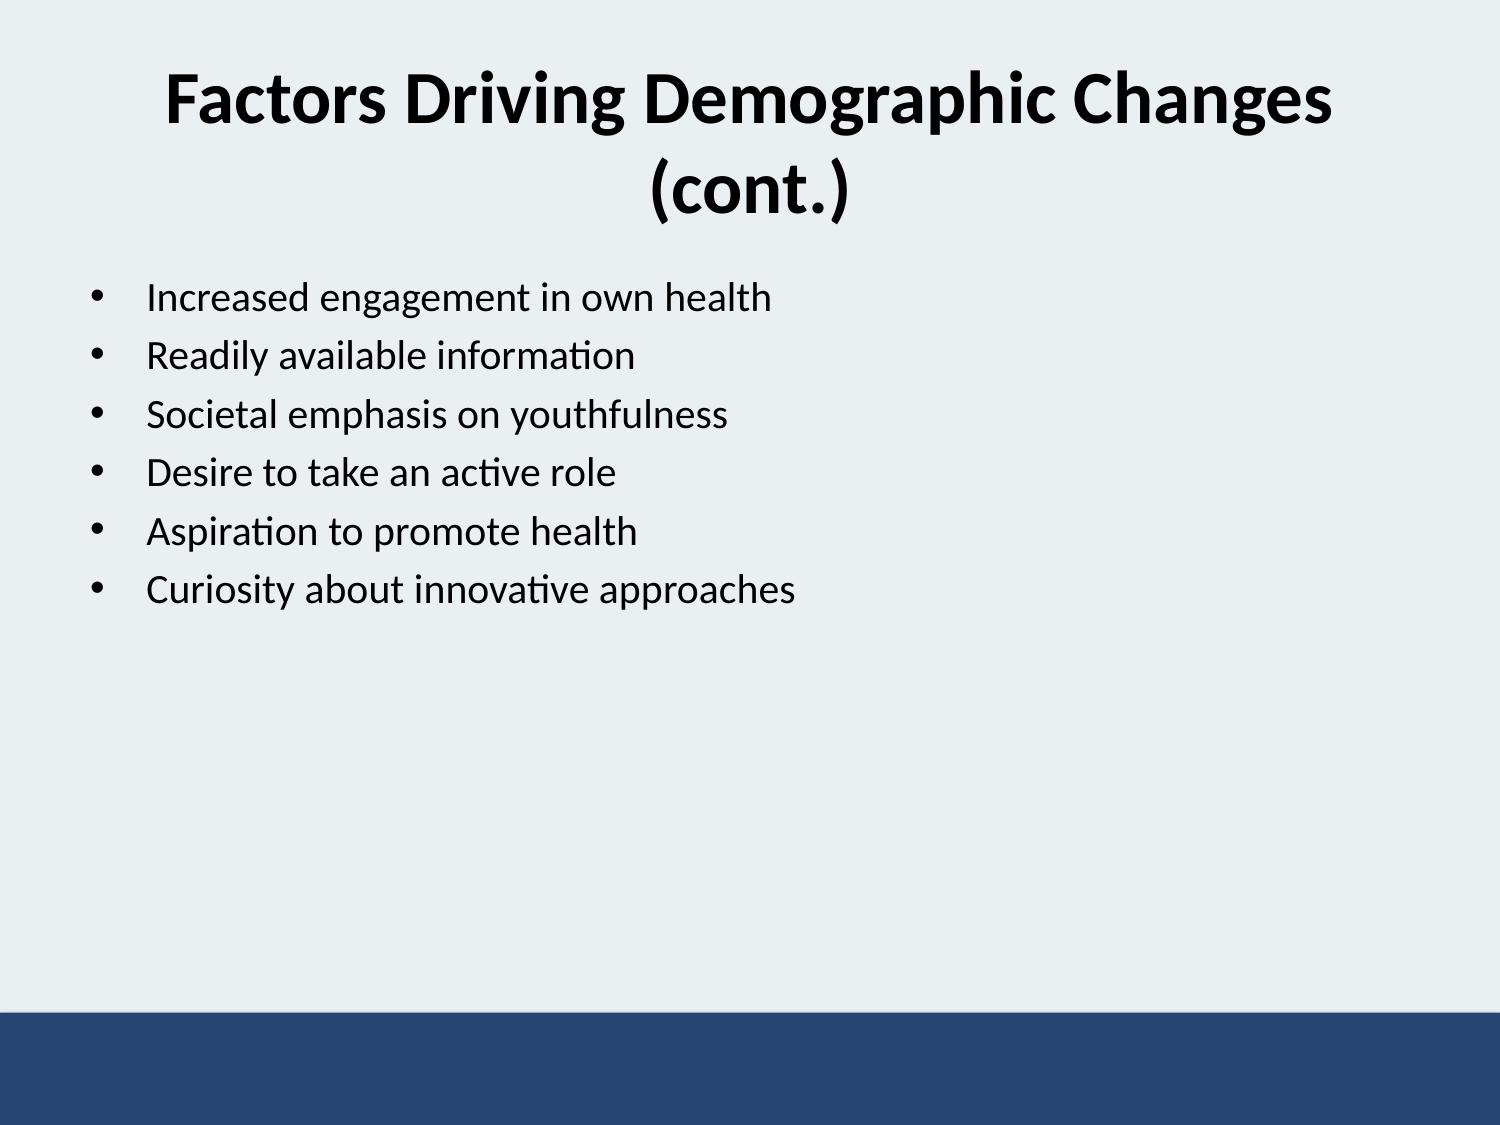

# Factors Driving Demographic Changes (cont.)
Increased engagement in own health
Readily available information
Societal emphasis on youthfulness
Desire to take an active role
Aspiration to promote health
Curiosity about innovative approaches